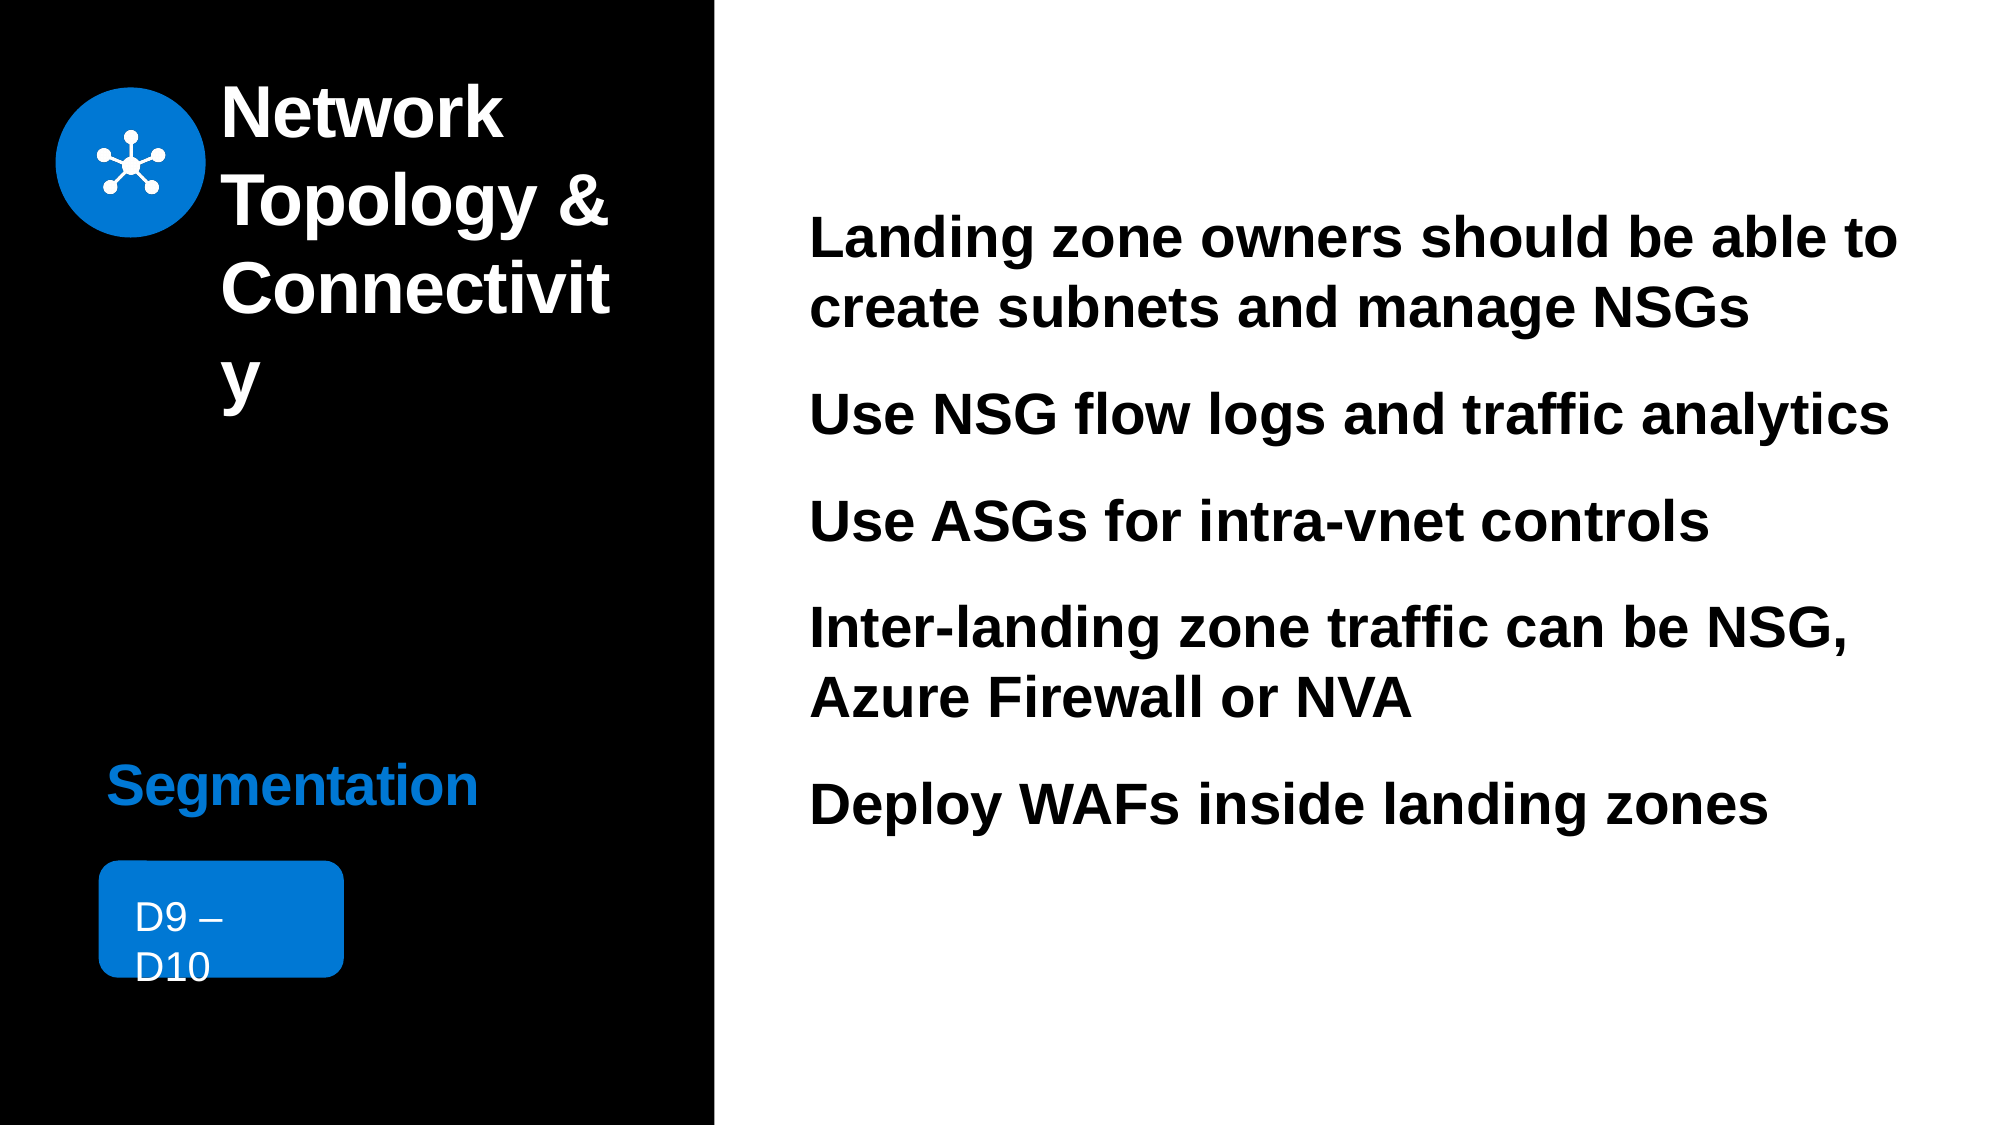

# Network Topology & Connectivity

Landing zone owners should be able to create subnets and manage NSGs
Use NSG flow logs and traffic analytics
Use ASGs for intra-vnet controls
Inter-landing zone traffic can be NSG, Azure Firewall or NVA
Deploy WAFs inside landing zones
Segmentation
D9 – D10